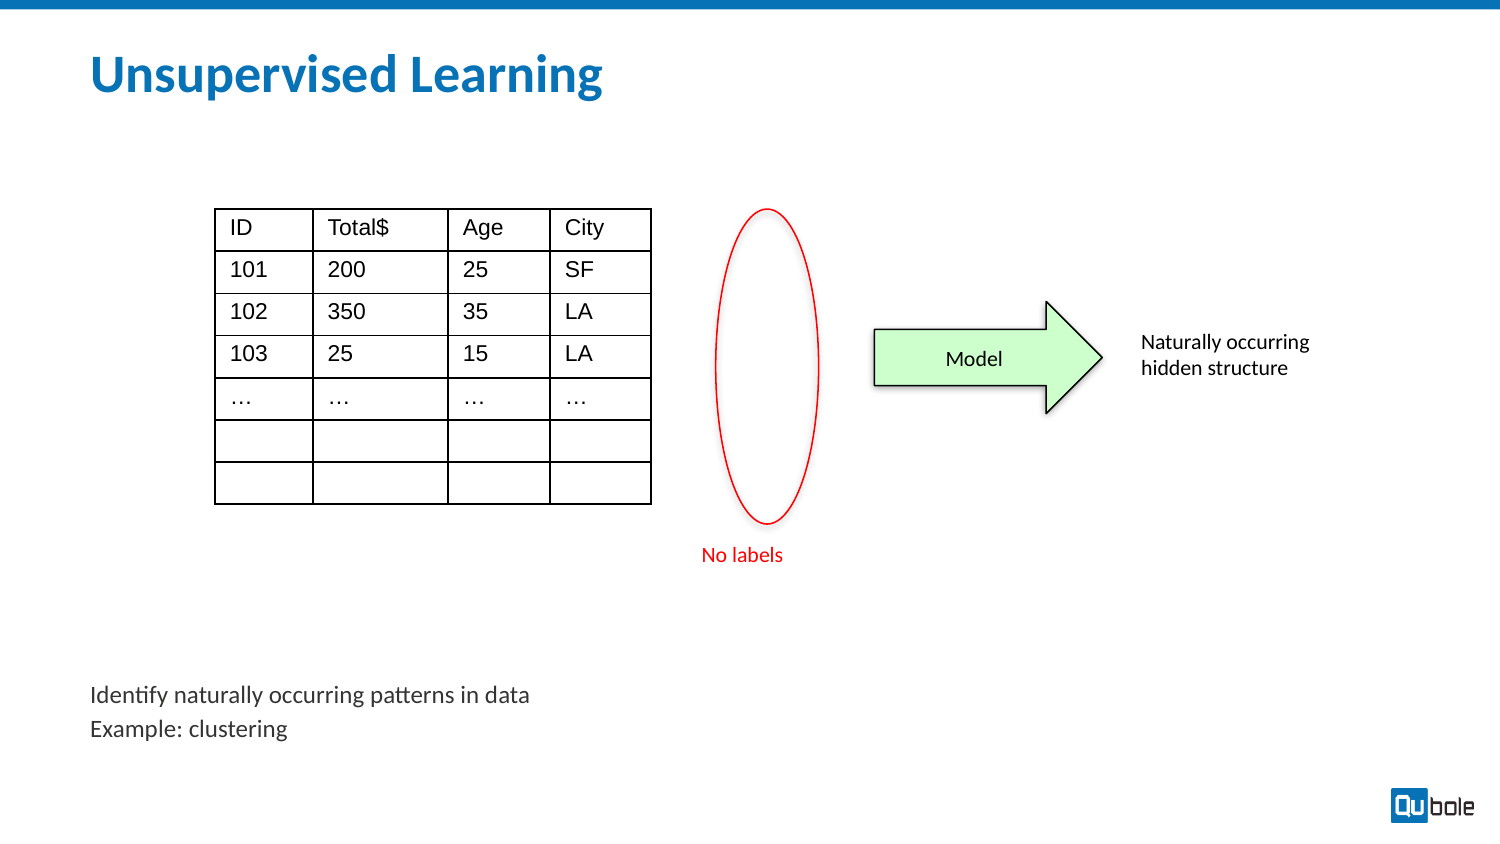

# Unsupervised Learning
| ID | Total$ | Age | City |
| --- | --- | --- | --- |
| 101 | 200 | 25 | SF |
| 102 | 350 | 35 | LA |
| 103 | 25 | 15 | LA |
| … | … | … | … |
|  |  |  |  |
|  |  |  |  |

Model
Naturally occurring
hidden structure
No labels
Identify naturally occurring patterns in data
Example: clustering